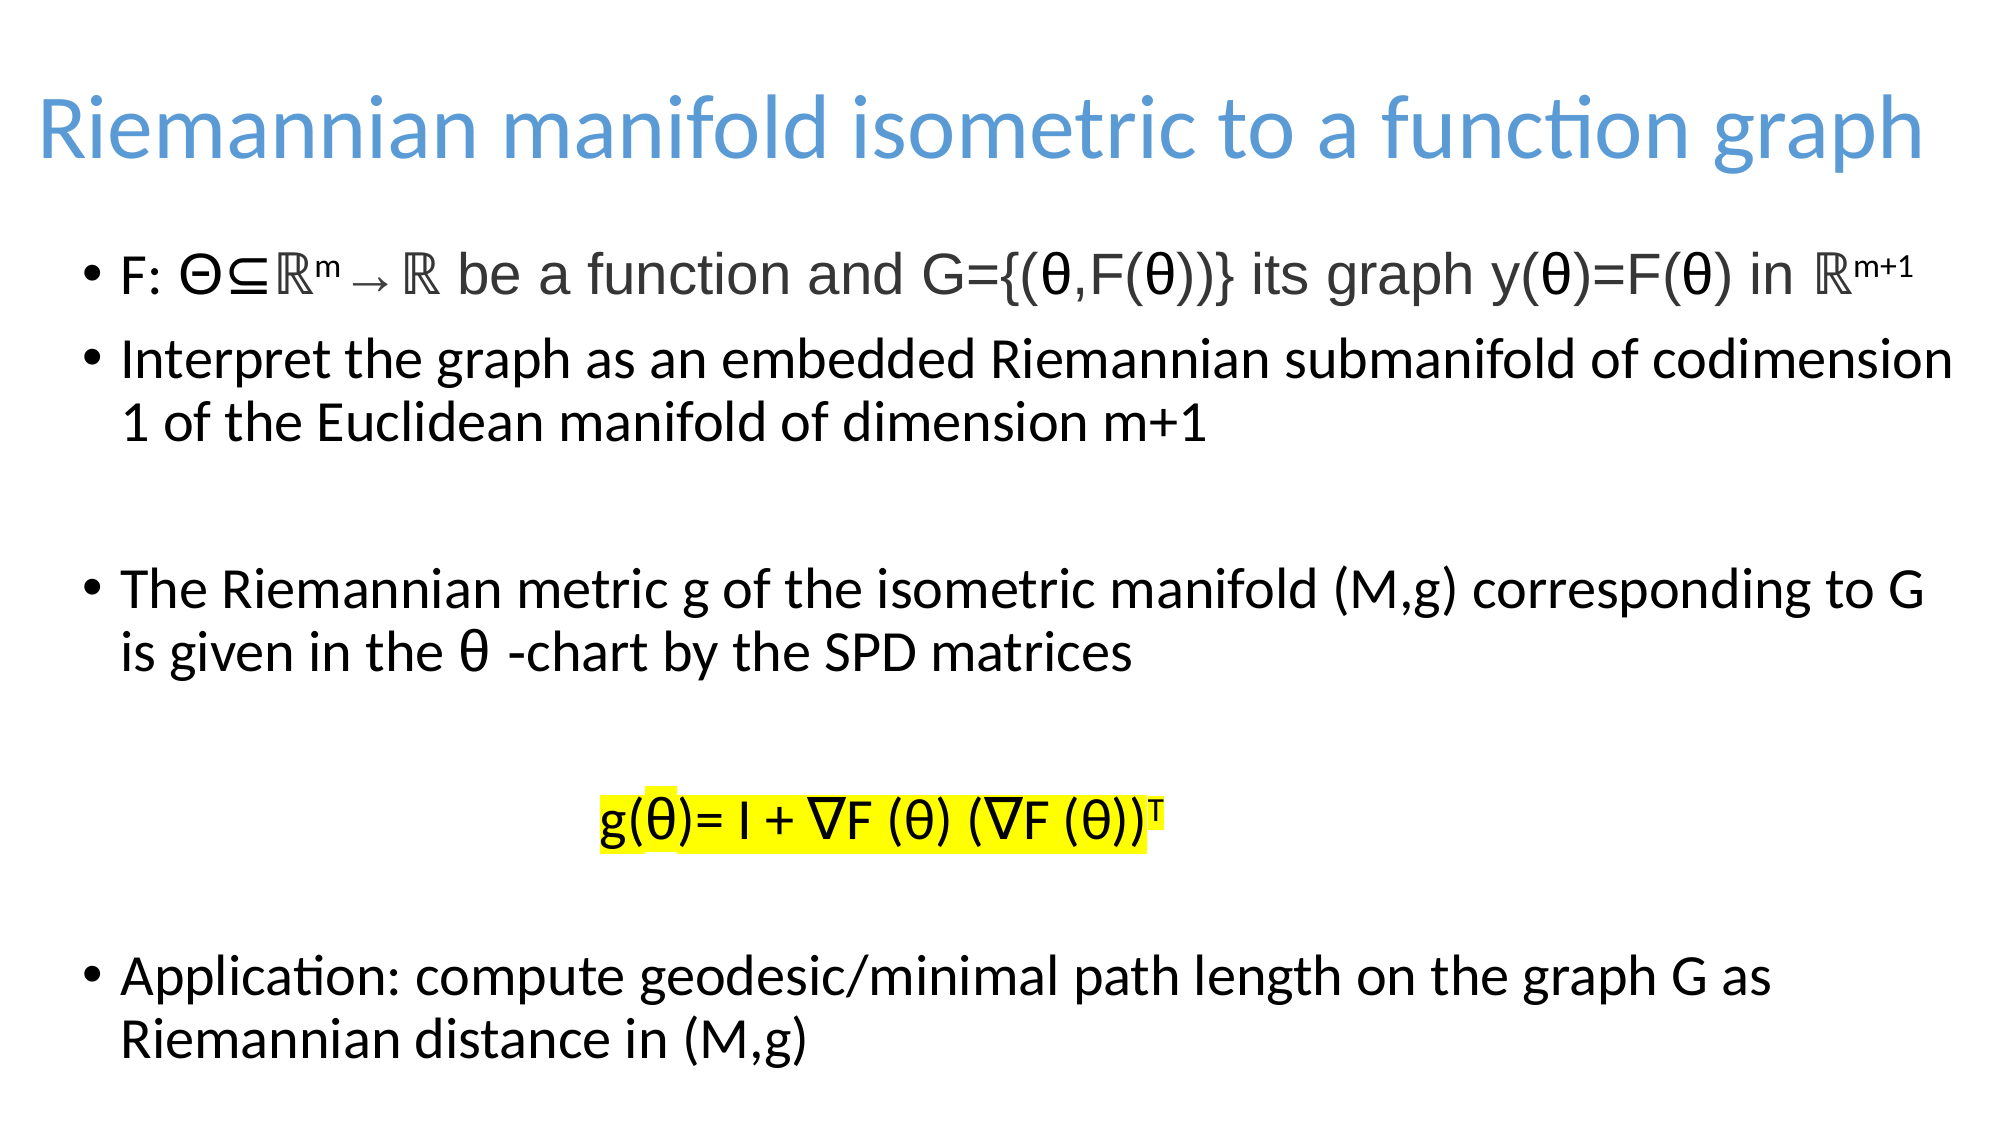

# Riemannian manifold isometric to a function graph
F: Θ⊆ℝm→ℝ be a function and G={(θ,F(θ))} its graph y(θ)=F(θ) in ℝm+1
Interpret the graph as an embedded Riemannian submanifold of codimension 1 of the Euclidean manifold of dimension m+1

The Riemannian metric g of the isometric manifold (M,g) corresponding to G is given in the θ -chart by the SPD matrices

                                       g(θ)= I + ∇F (θ) (∇F (θ))T

Application: compute geodesic/minimal path length on the graph G as Riemannian distance in (M,g)